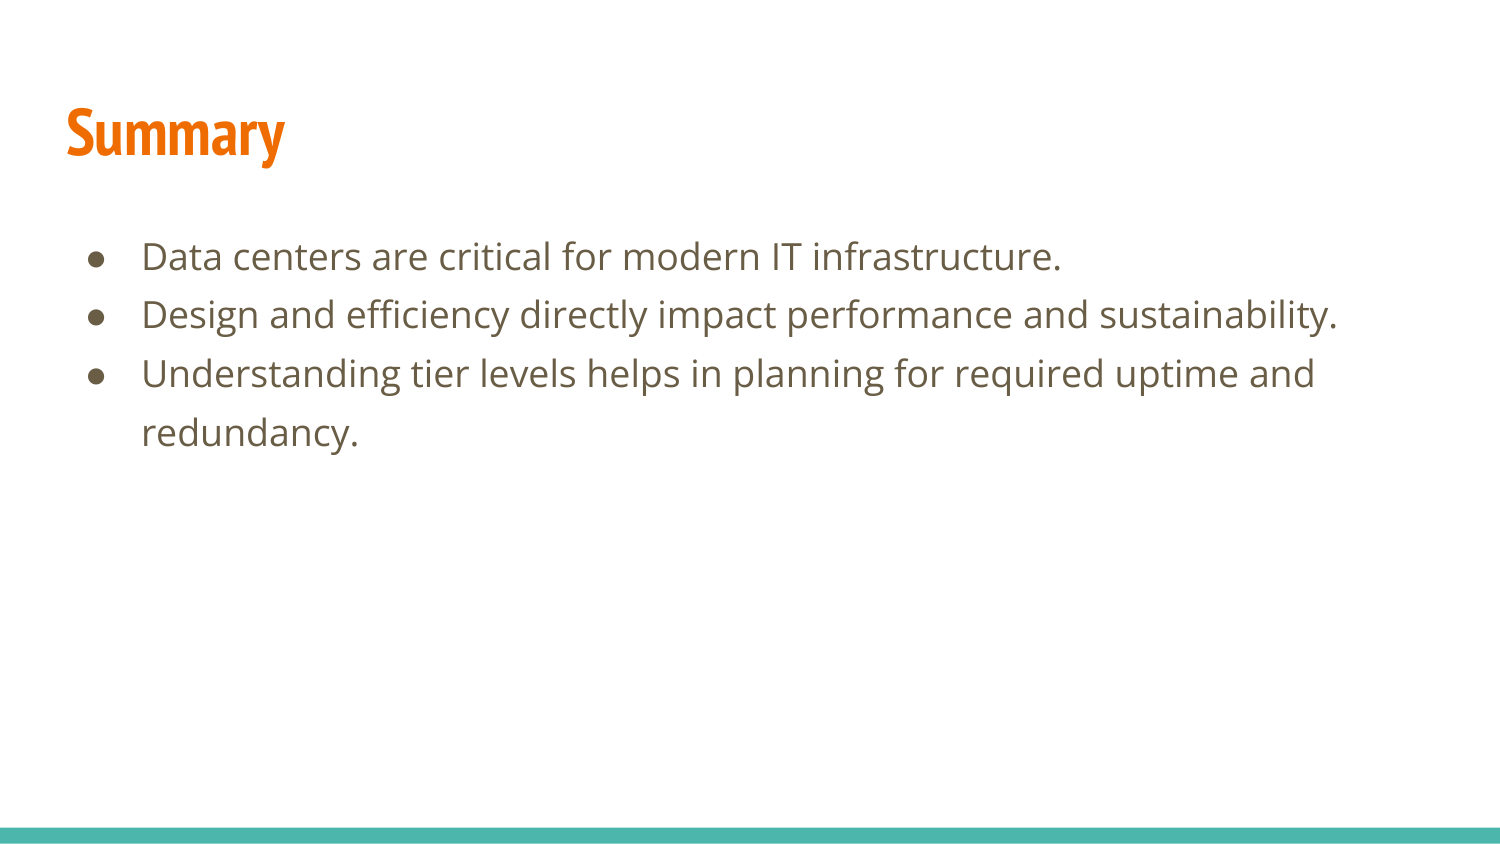

# Summary
Data centers are critical for modern IT infrastructure.
Design and efficiency directly impact performance and sustainability.
Understanding tier levels helps in planning for required uptime and redundancy.